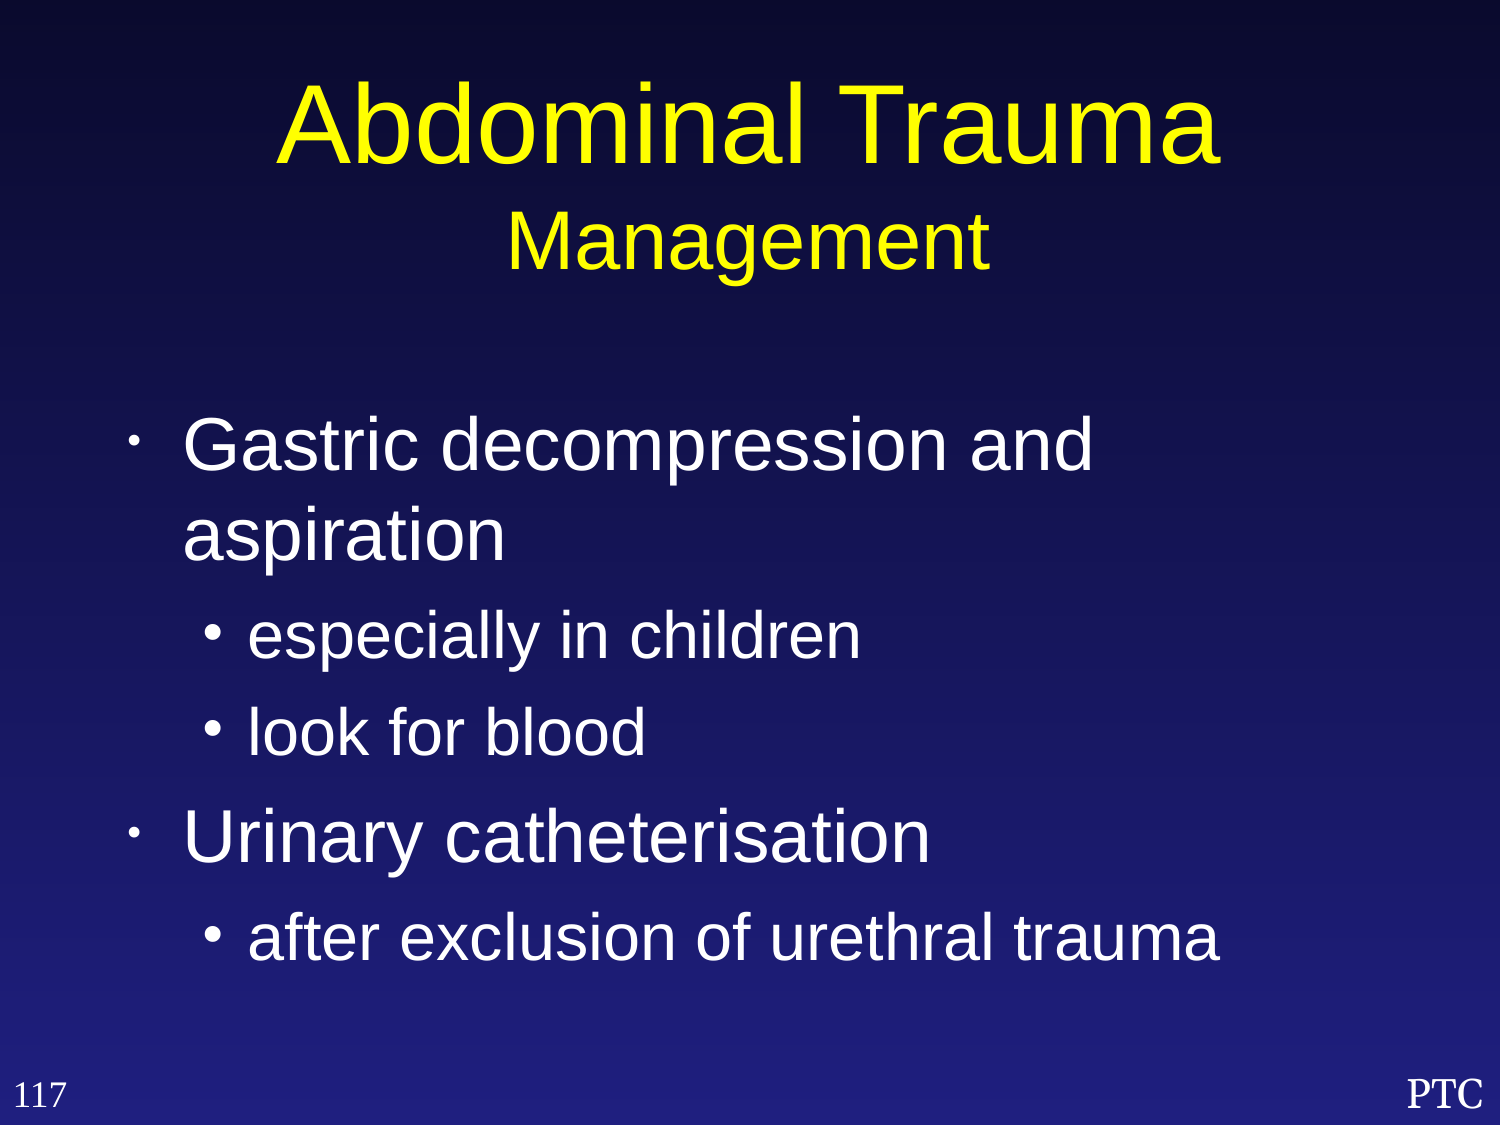

Abdominal Trauma
Management
Gastric decompression and aspiration
especially in children
look for blood
Urinary catheterisation
after exclusion of urethral trauma

117